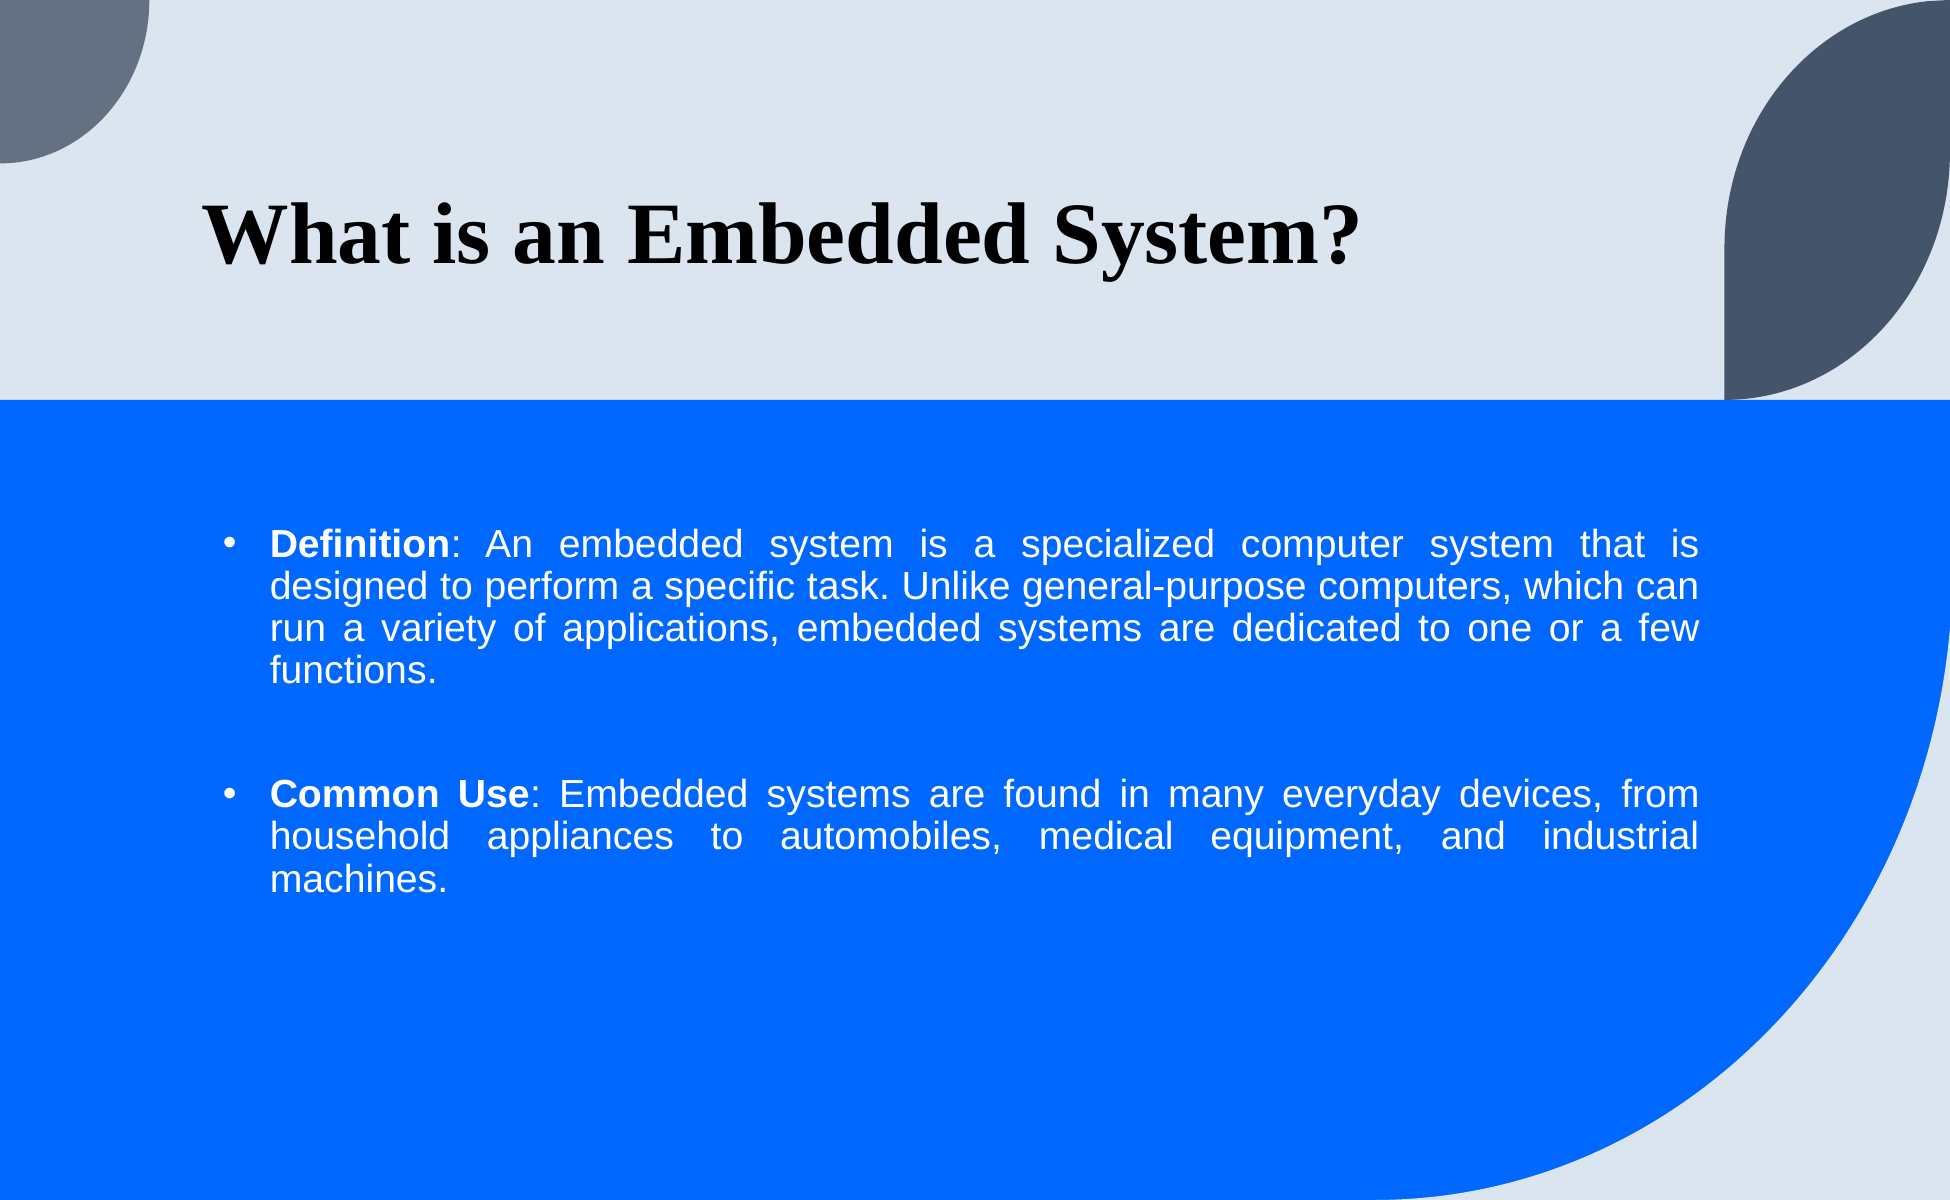

# What is an Embedded System?
Definition: An embedded system is a specialized computer system that is designed to perform a specific task. Unlike general-purpose computers, which can run a variety of applications, embedded systems are dedicated to one or a few functions.

Common Use: Embedded systems are found in many everyday devices, from household appliances to automobiles, medical equipment, and industrial machines.